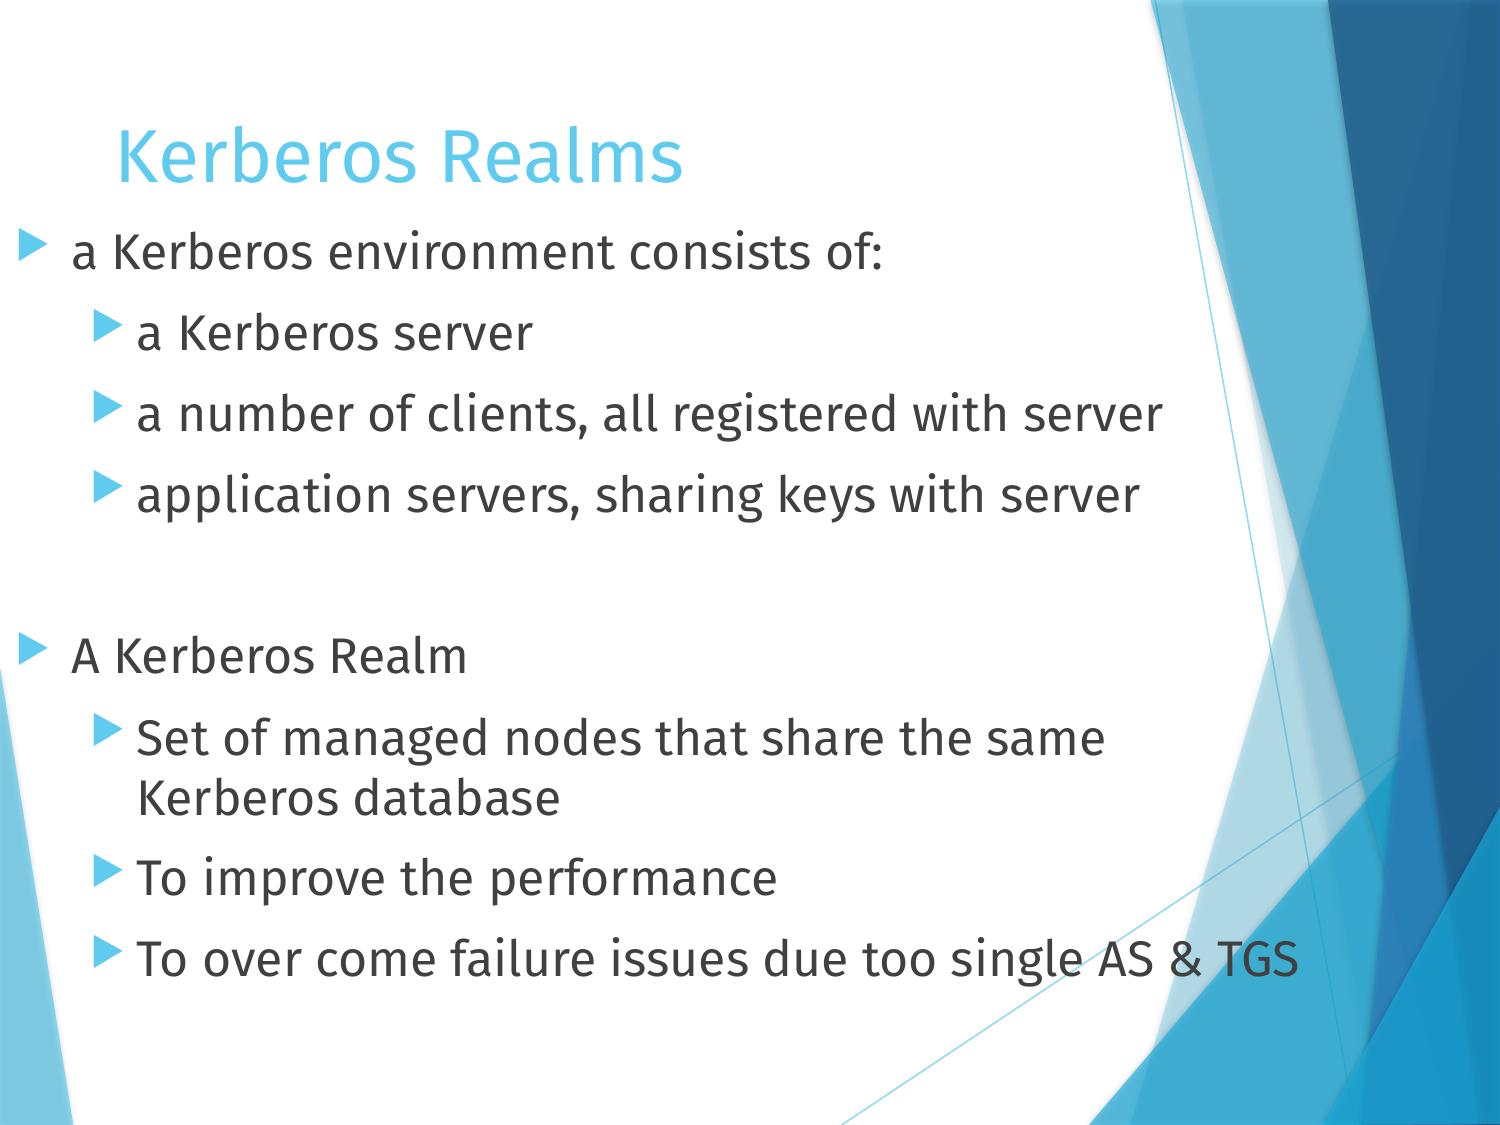

# Kerberos Realms
a Kerberos environment consists of:
a Kerberos server
a number of clients, all registered with server
application servers, sharing keys with server

A Kerberos Realm
Set of managed nodes that share the same Kerberos database
To improve the performance
To over come failure issues due too single AS & TGS